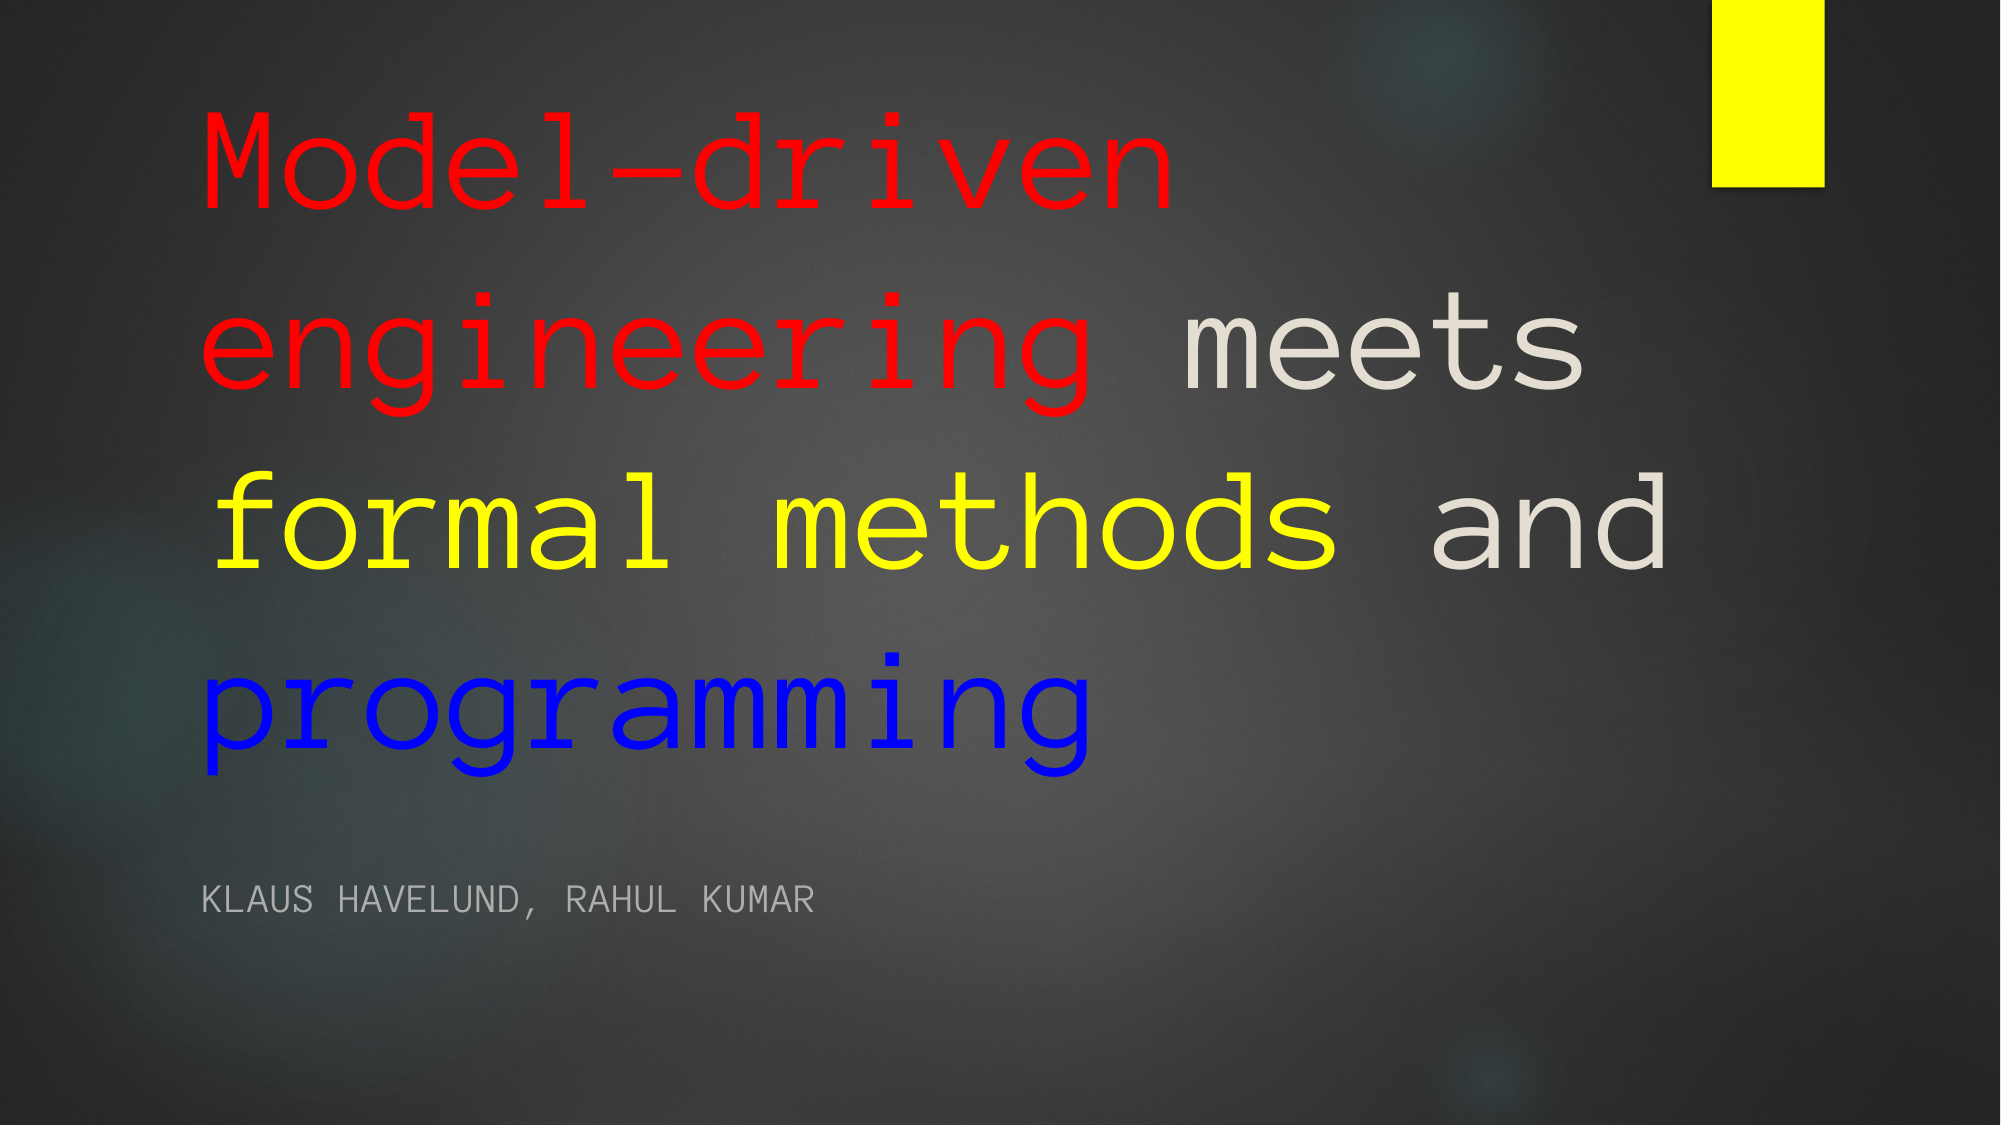

# Model-driven engineering meets formal methods and programming
Klaus Havelund, Rahul KumaR